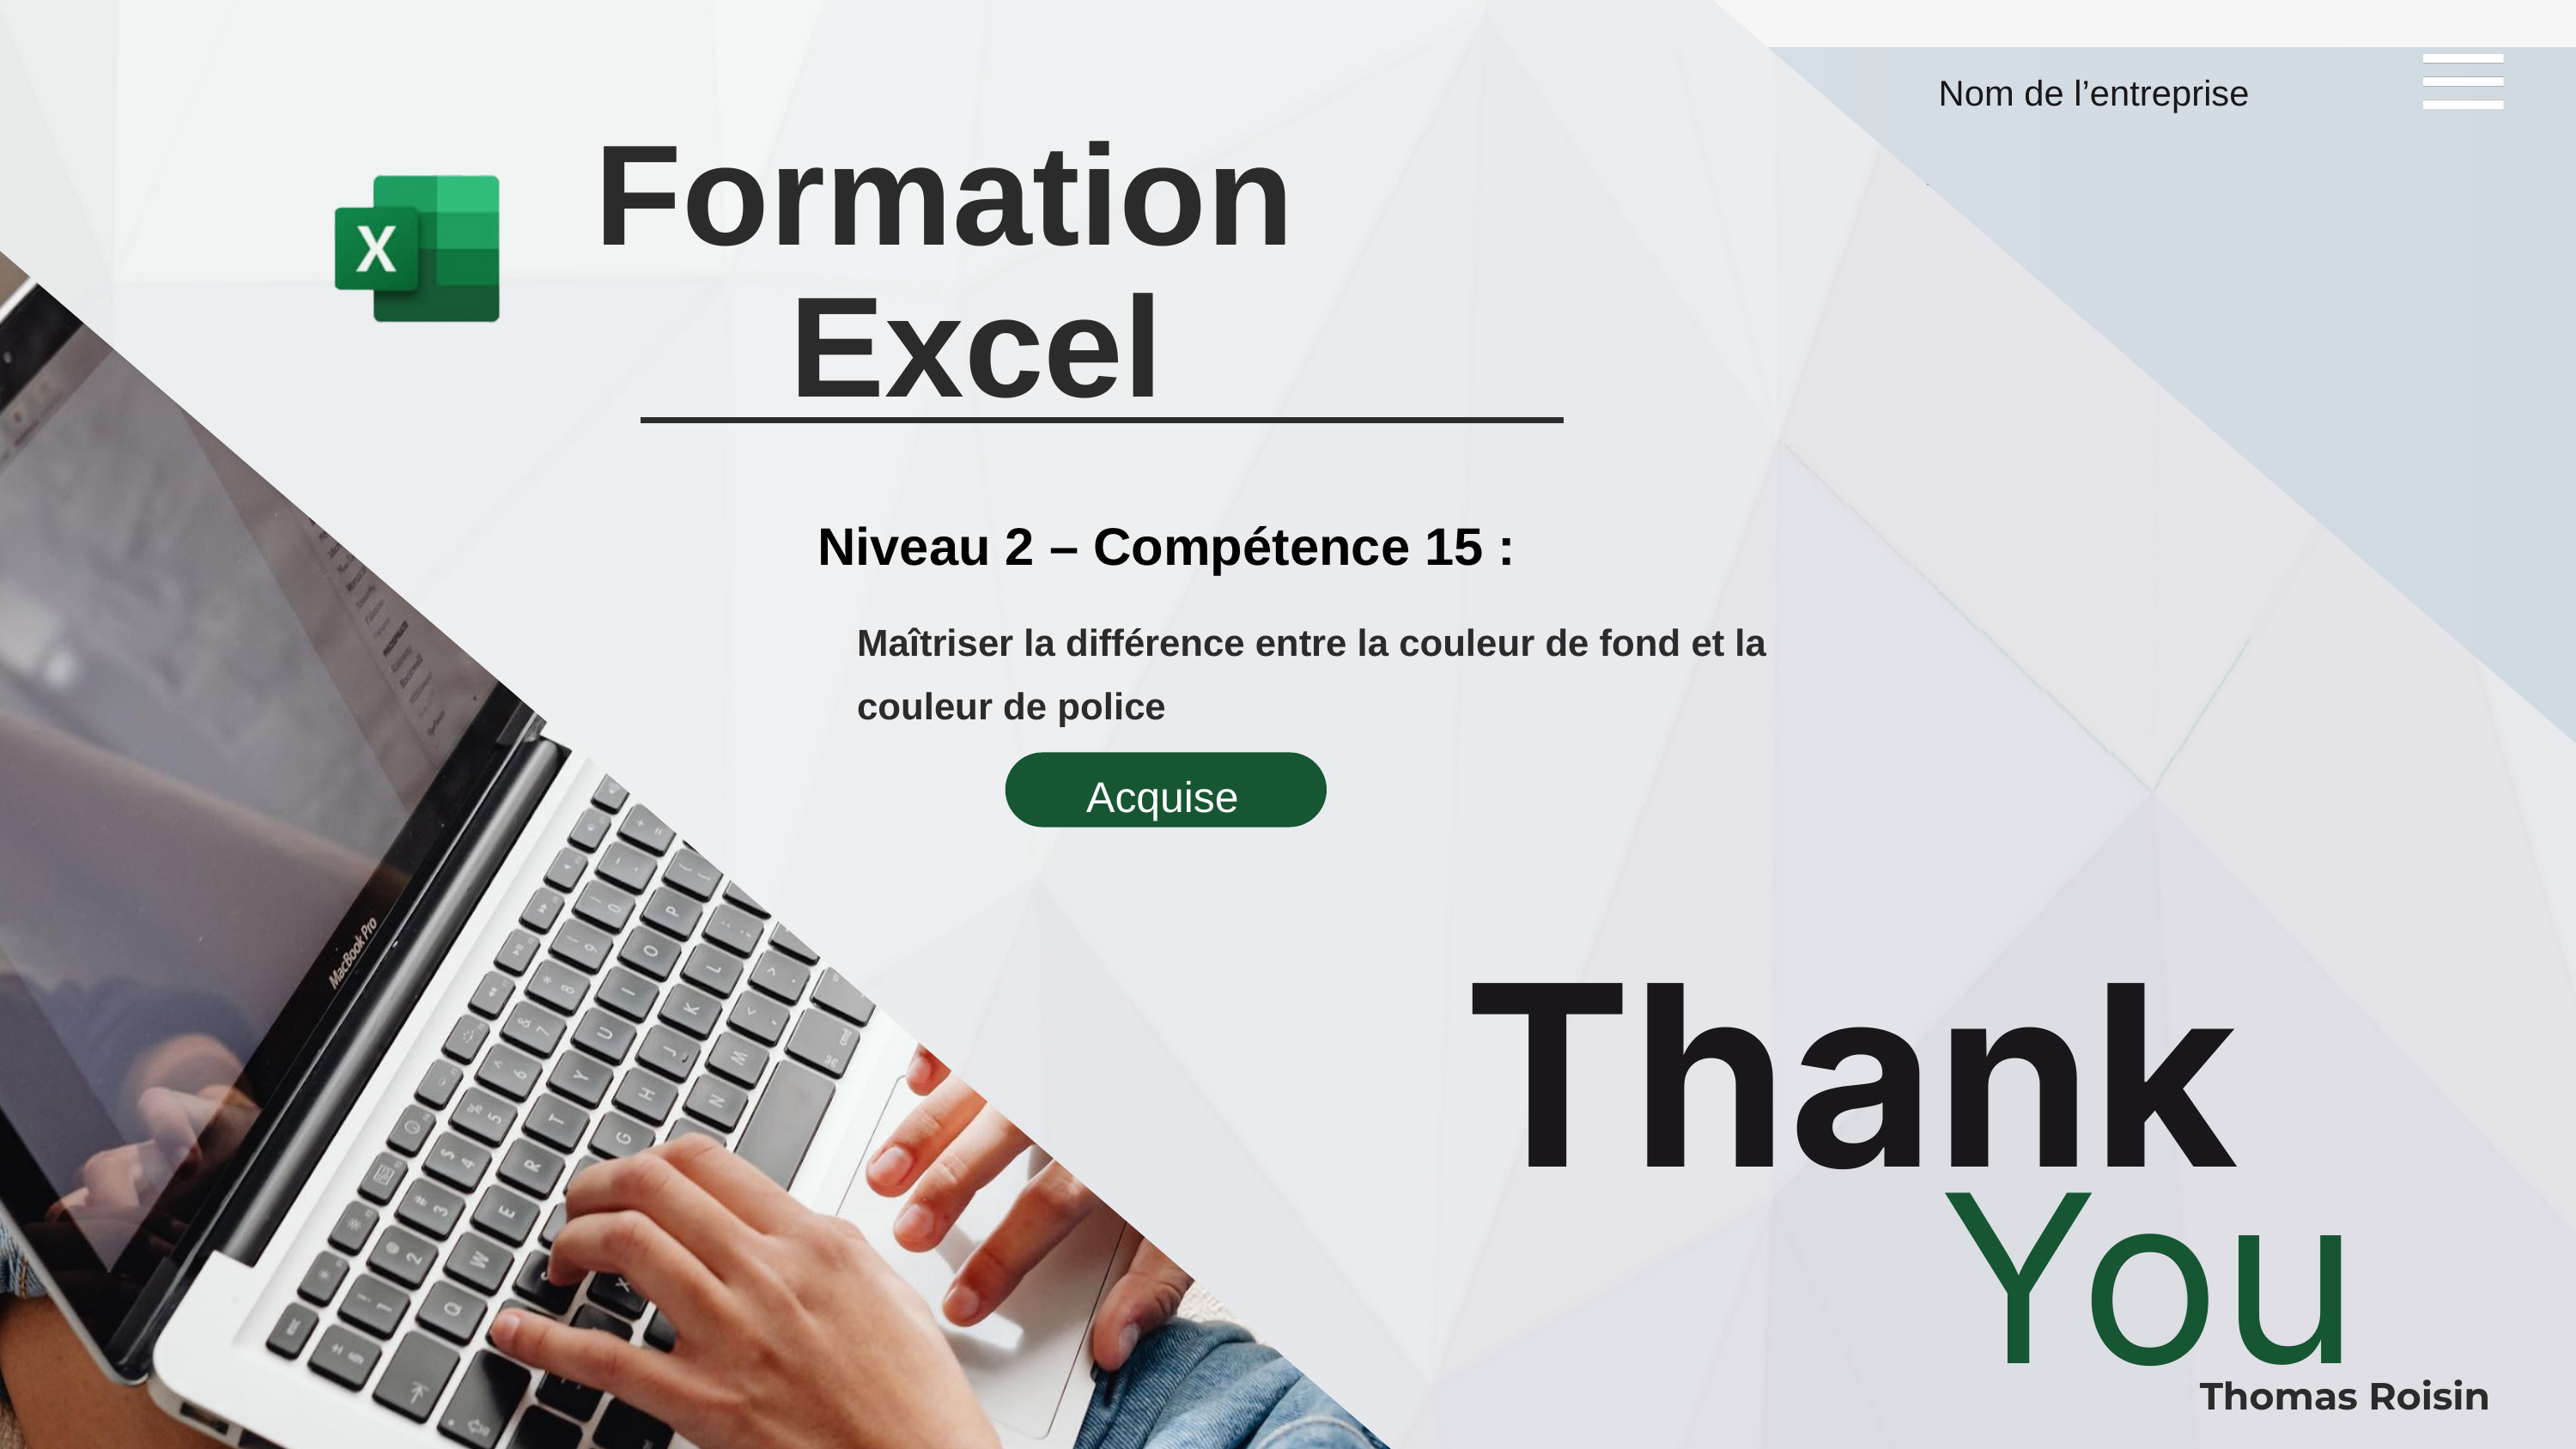

Nom de l’entreprise
Formation

Excel
Niveau 2 – Compétence 15 :
Maîtriser la différence entre la couleur de fond et la couleur de police

Acquise
Thank
You
Thomas Roisin